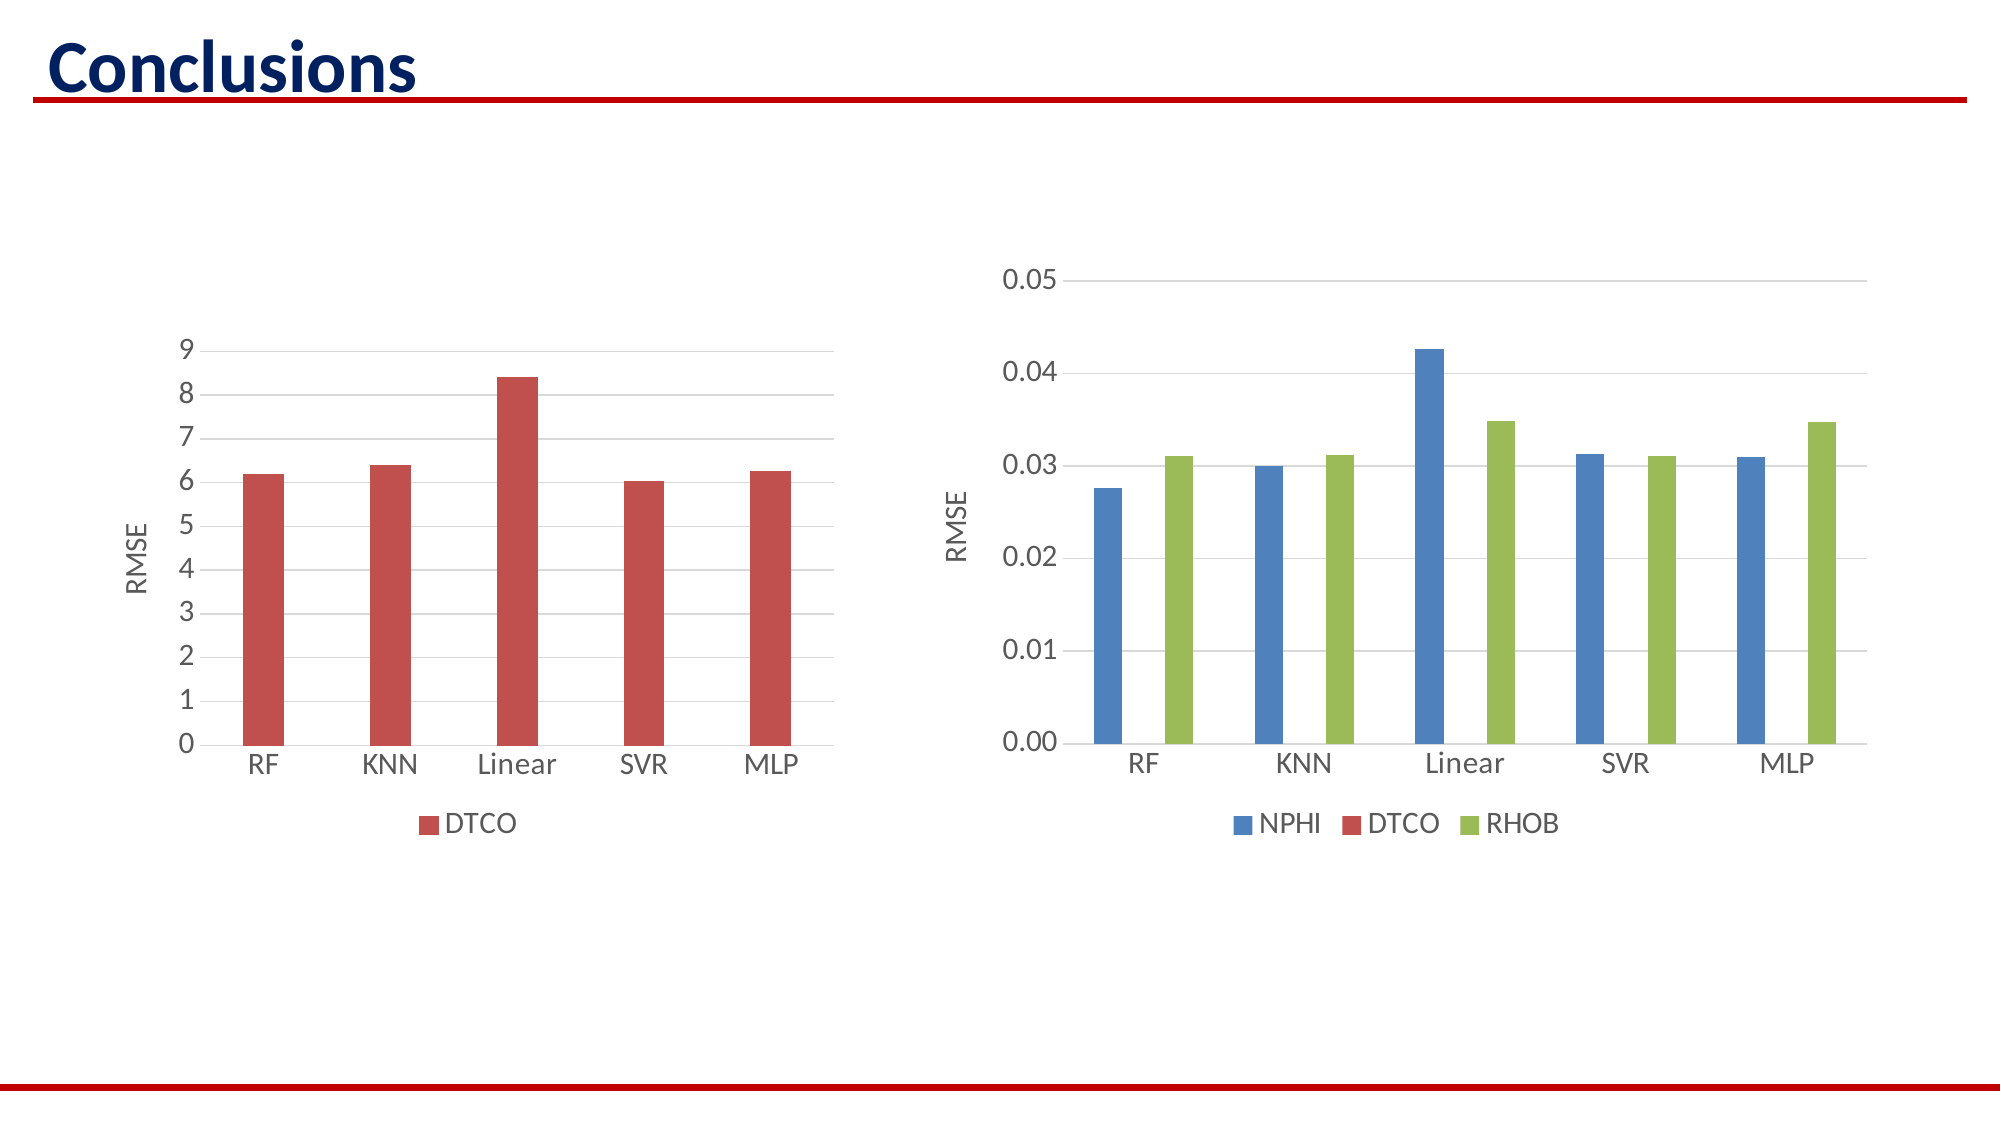

# Conclusions

### Chart

| Category | NPHI | DTCO | RHOB |
|---|---|---|---|
| RF | 0.0275949994339556 | None | 0.031154731501559 |
| KNN | 0.030069131315429 | None | 0.0312195547437277 |
| Linear | 0.0426180162317634 | None | 0.0348910410405139 |
| SVR | 0.0312696337384604 | None | 0.031154731501559 |
| MLP | 0.0310405483589054 | None | 0.0348195141142023 |

### Chart

| Category | DTCO |
|---|---|
| RF | 6.17900412744626 |
| KNN | 6.38678307207484 |
| Linear | 8.39748032872666 |
| SVR | 6.03831269852982 |
| MLP | 6.25488149123404 |